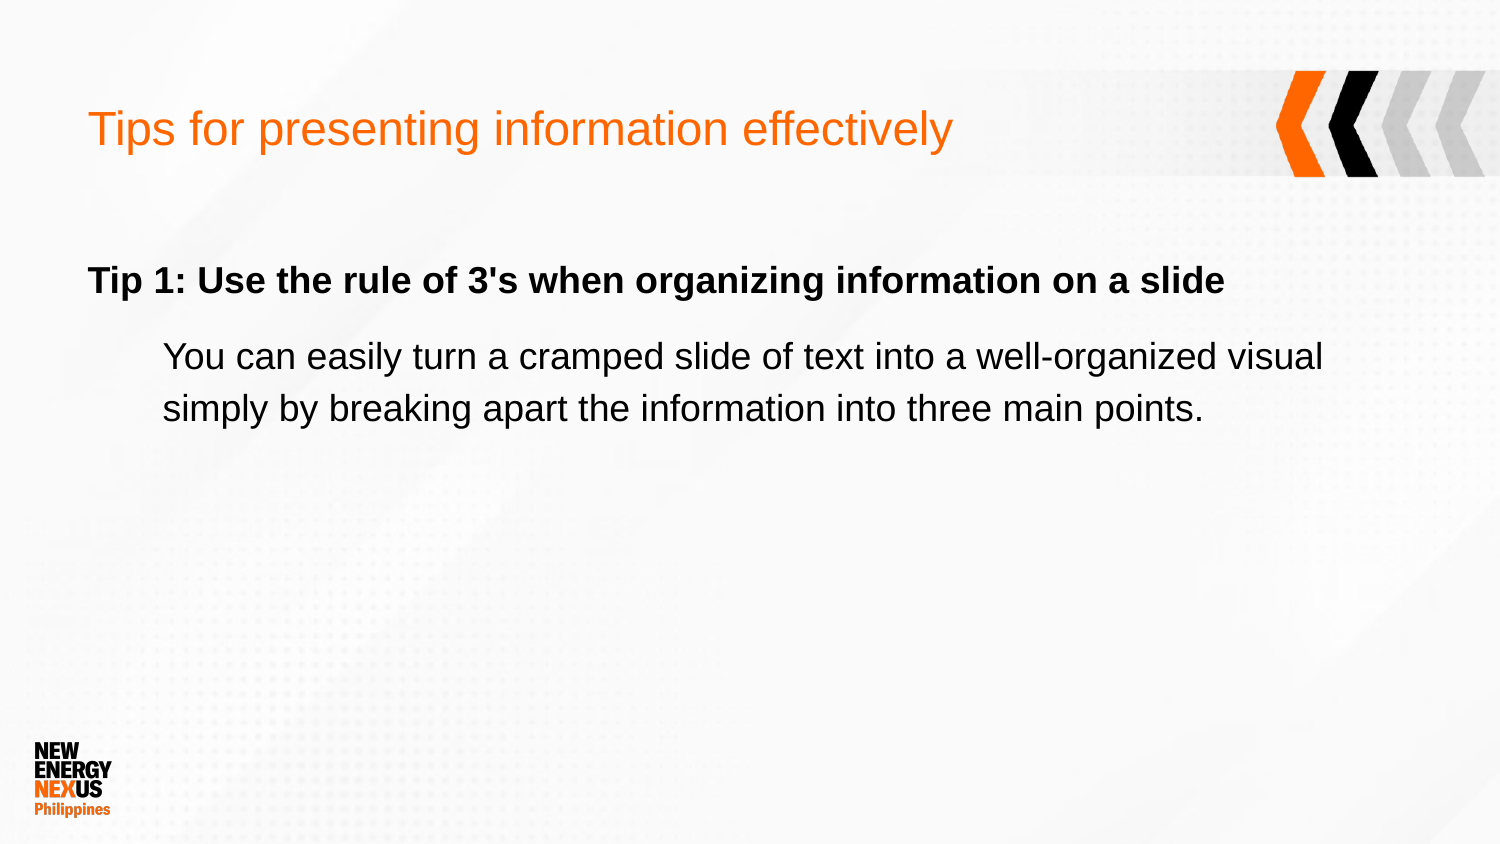

# Tips for presenting information effectively

Tip 1: Use the rule of 3's when organizing information on a slide
You can easily turn a cramped slide of text into a well-organized visual simply by breaking apart the information into three main points.